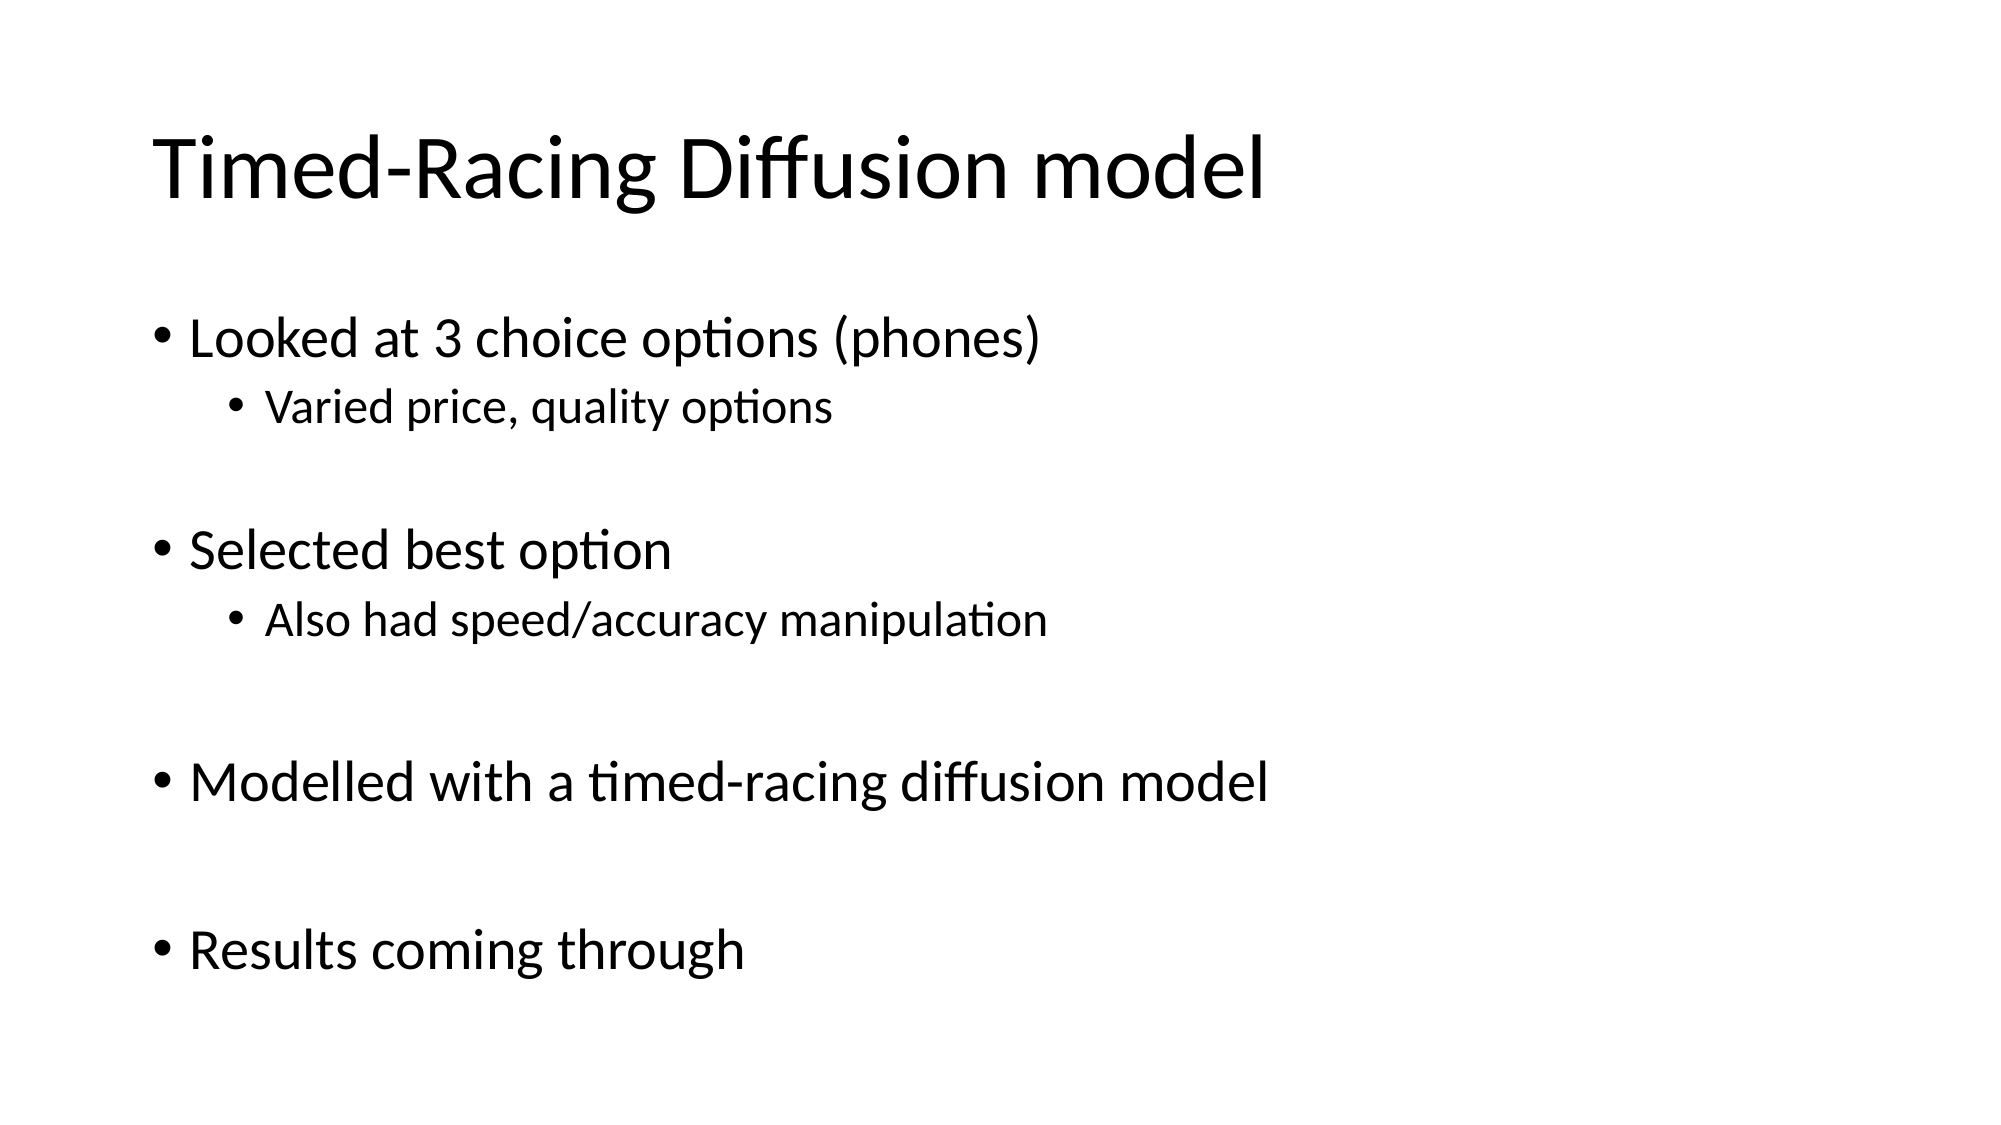

# Timed-Racing Diffusion model
Looked at 3 choice options (phones)
Varied price, quality options

Selected best option
Also had speed/accuracy manipulation

Modelled with a timed-racing diffusion model

Results coming through